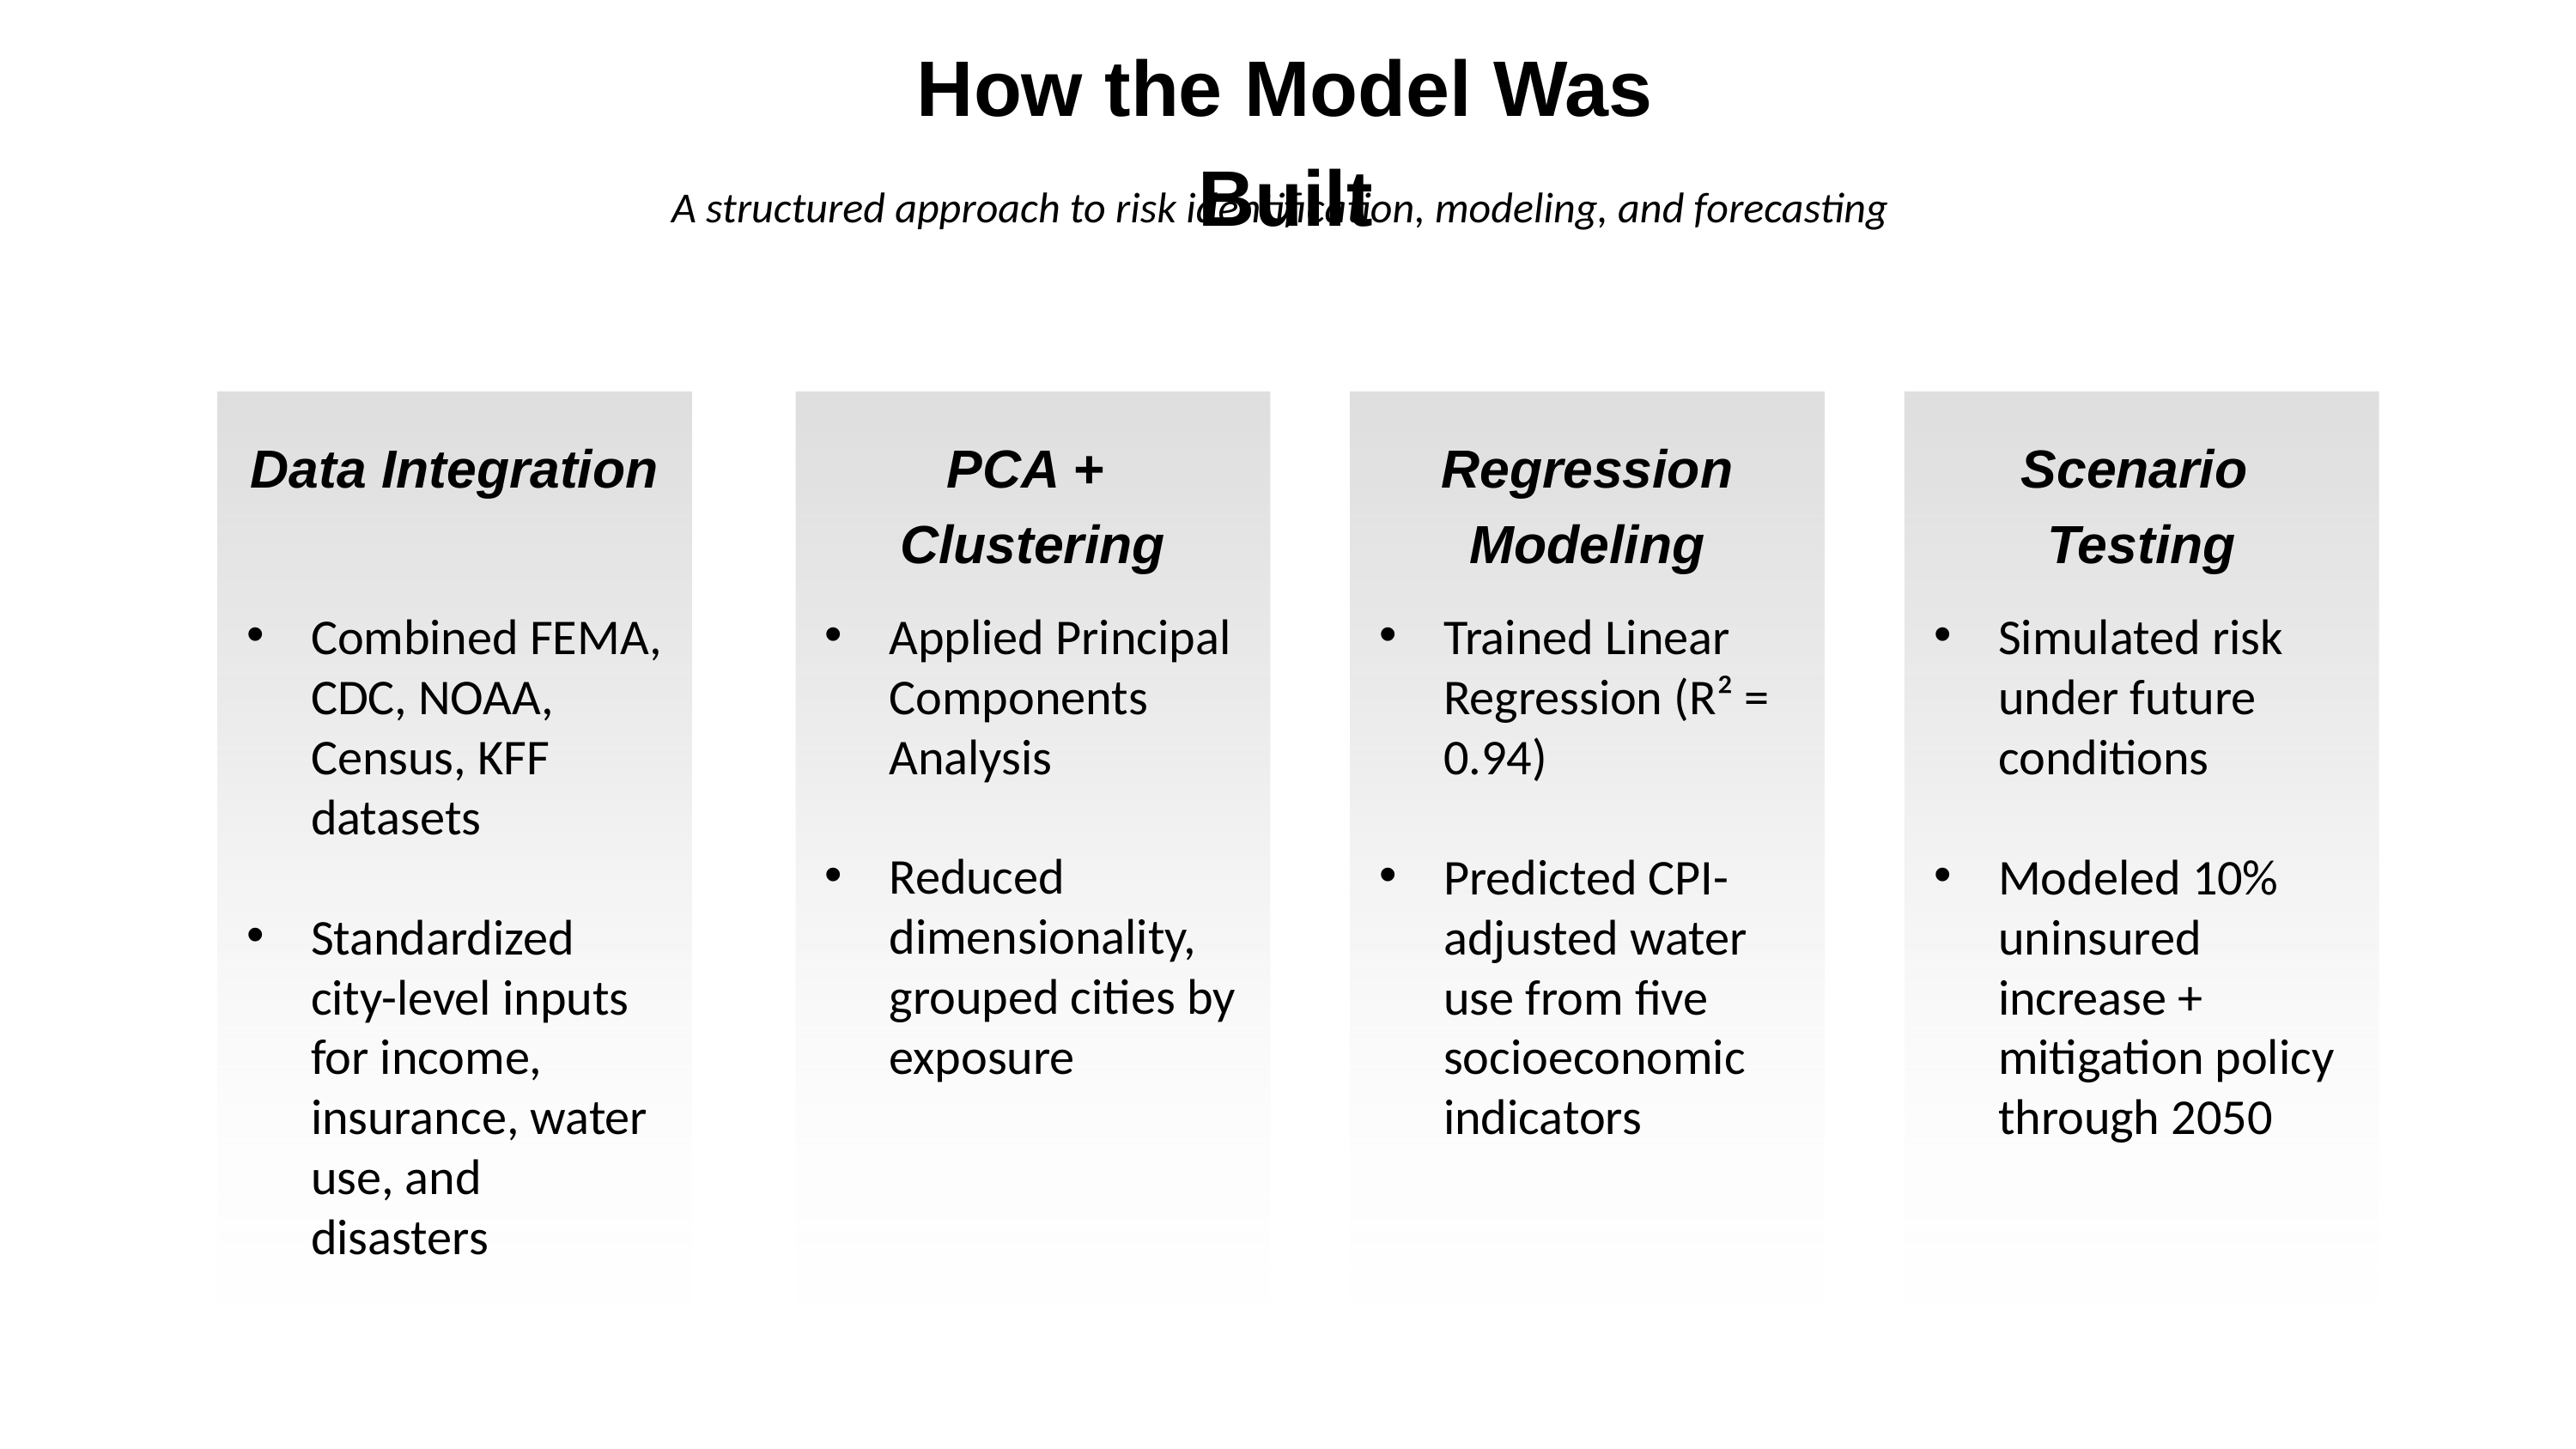

How the Model Was Built
A structured approach to risk identification, modeling, and forecasting

Data Integration
PCA +
Clustering
Regression Modeling
Scenario
Testing
Combined FEMA, CDC, NOAA, Census, KFF datasets

Standardized city-level inputs for income, insurance, water use, and disasters
Applied Principal Components Analysis

Reduced dimensionality, grouped cities by exposure
Trained Linear Regression (R² = 0.94)

Predicted CPI-adjusted water use from five socioeconomic indicators
Simulated risk under future conditions

Modeled 10% uninsured increase + mitigation policy through 2050